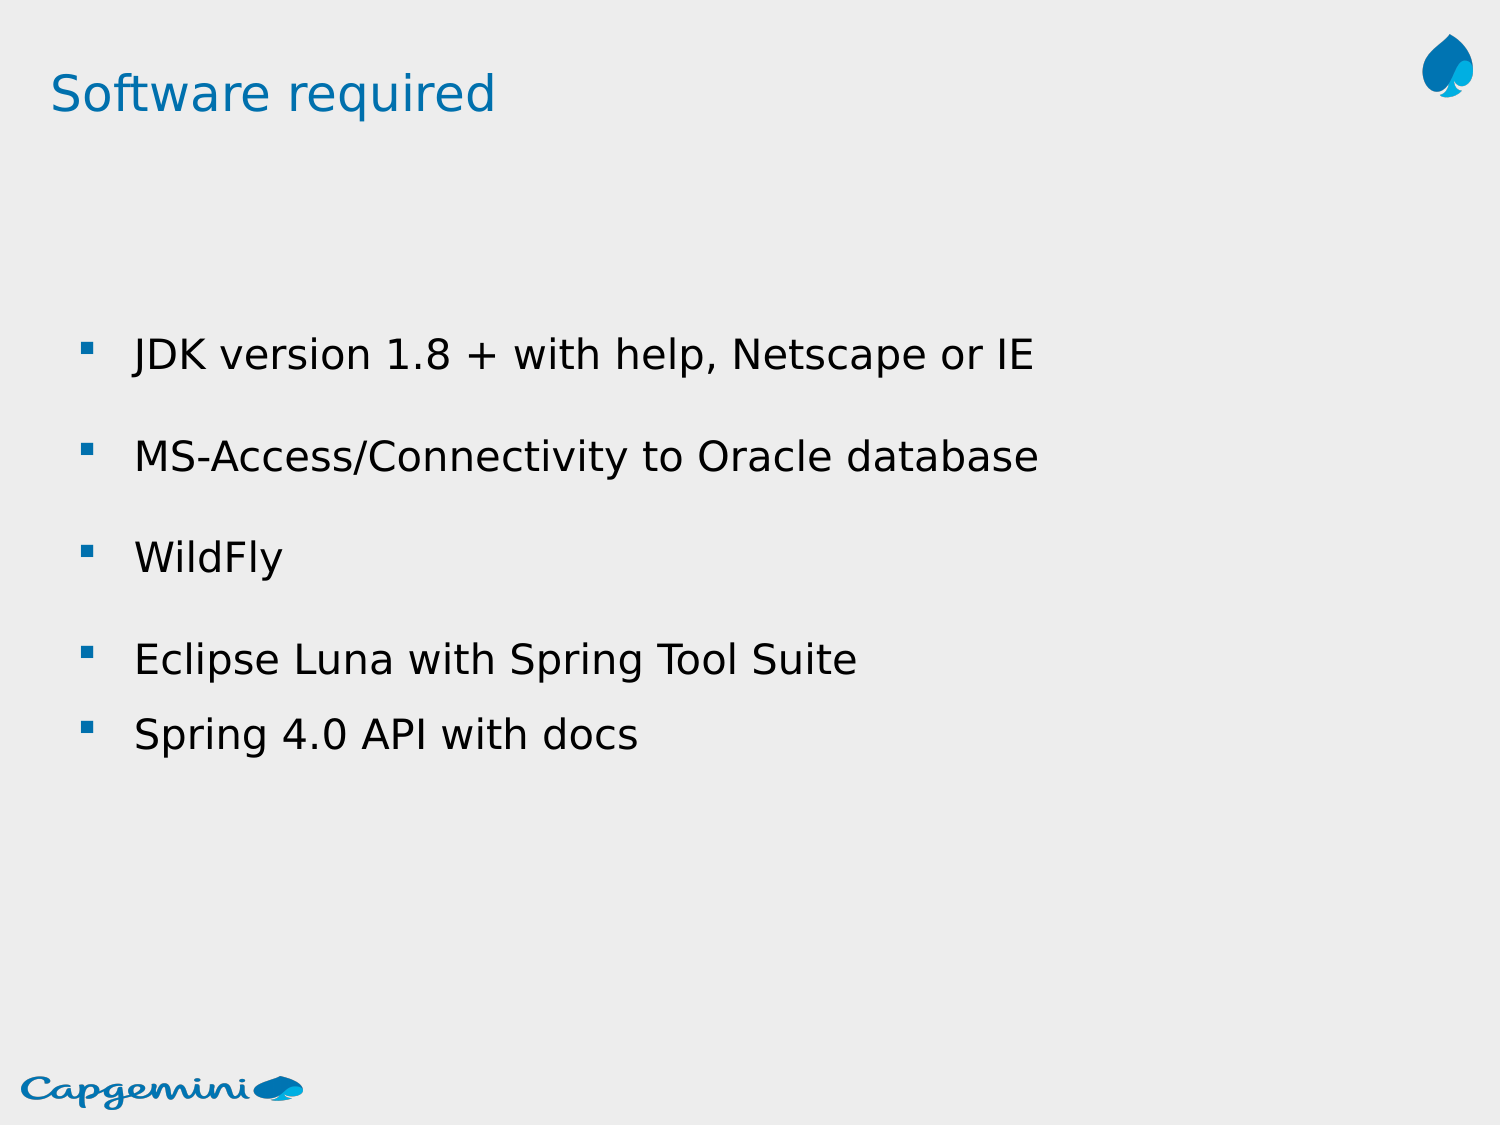

# Software required

JDK version 1.8 + with help, Netscape or IE

MS-Access/Connectivity to Oracle database

WildFly

Eclipse Luna with Spring Tool Suite

Spring 4.0 API with docs